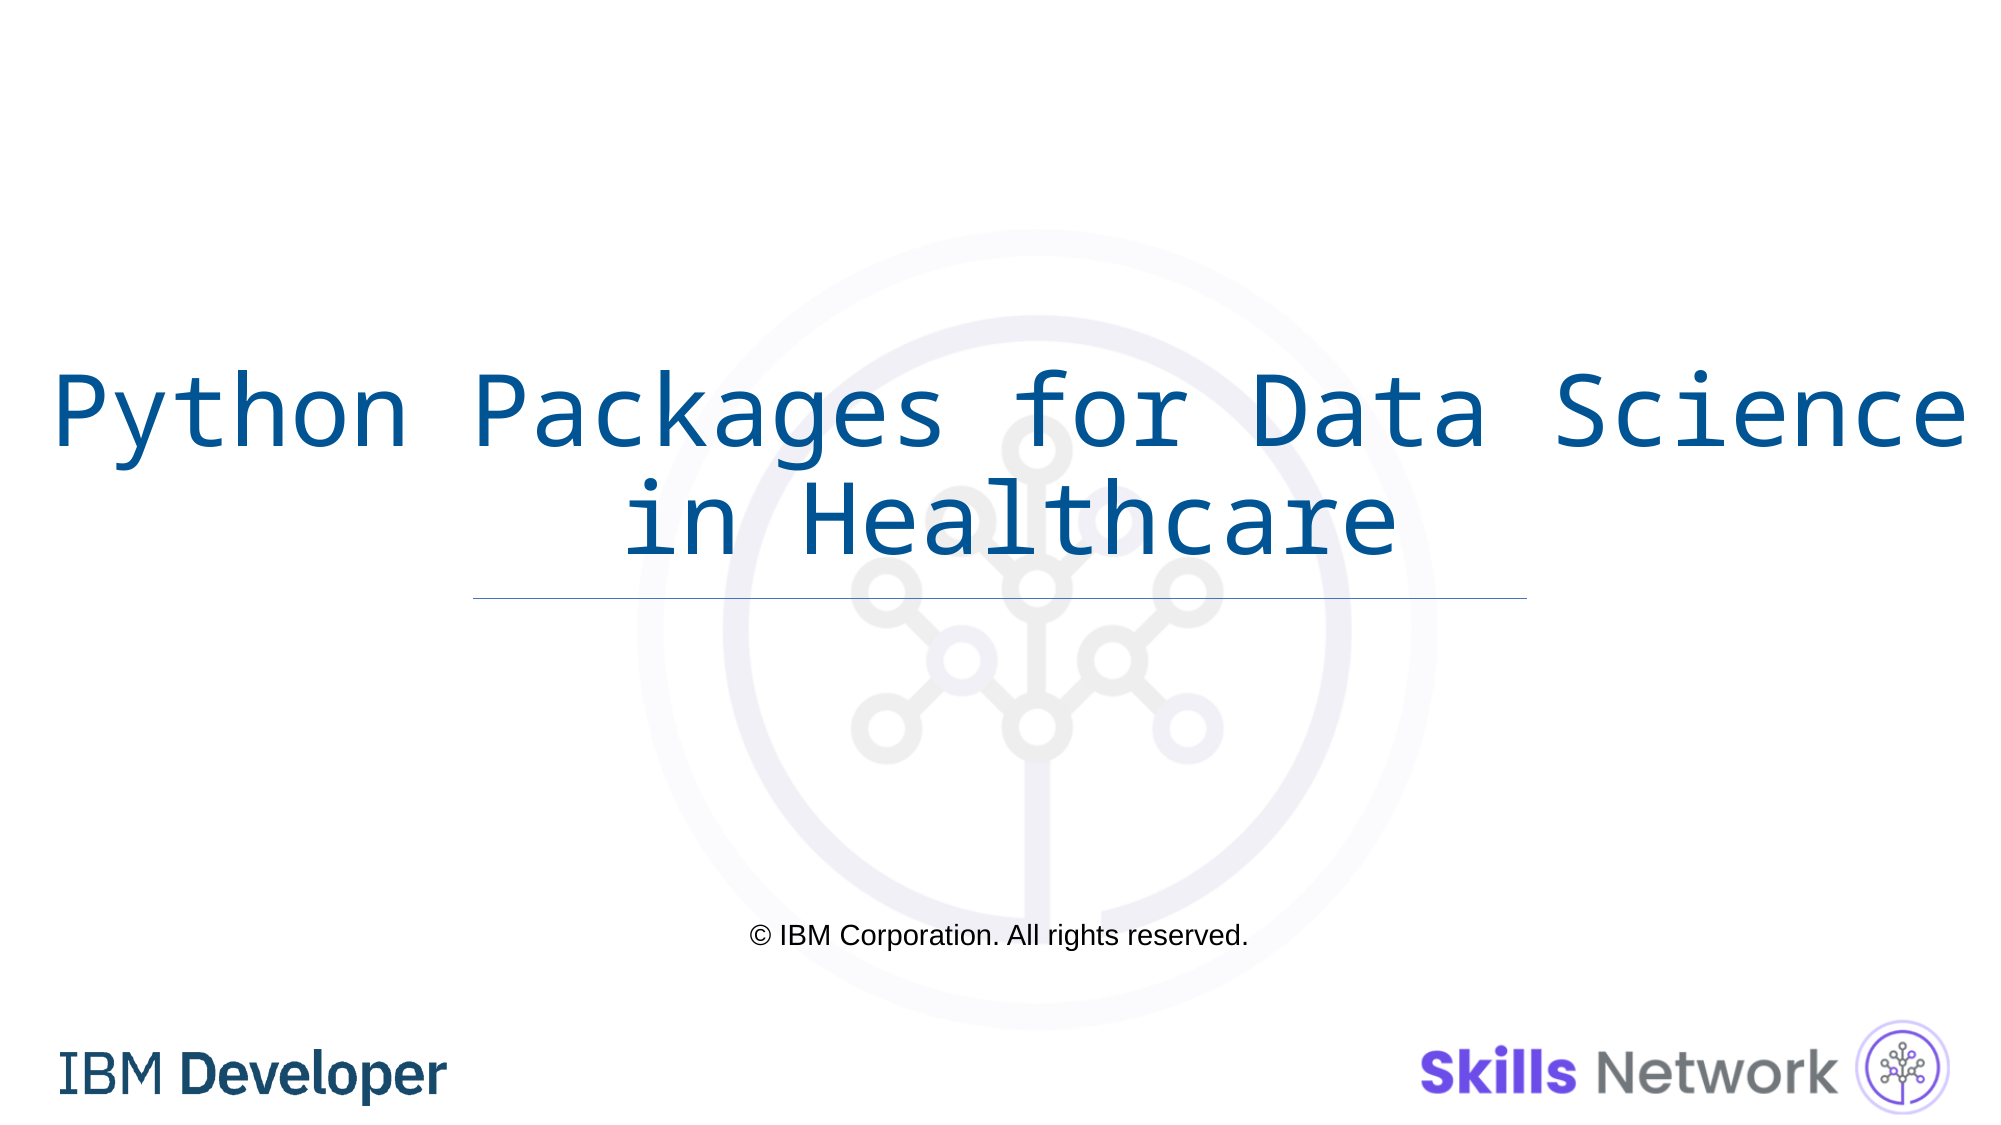

# Python Packages for Data Science in Healthcare